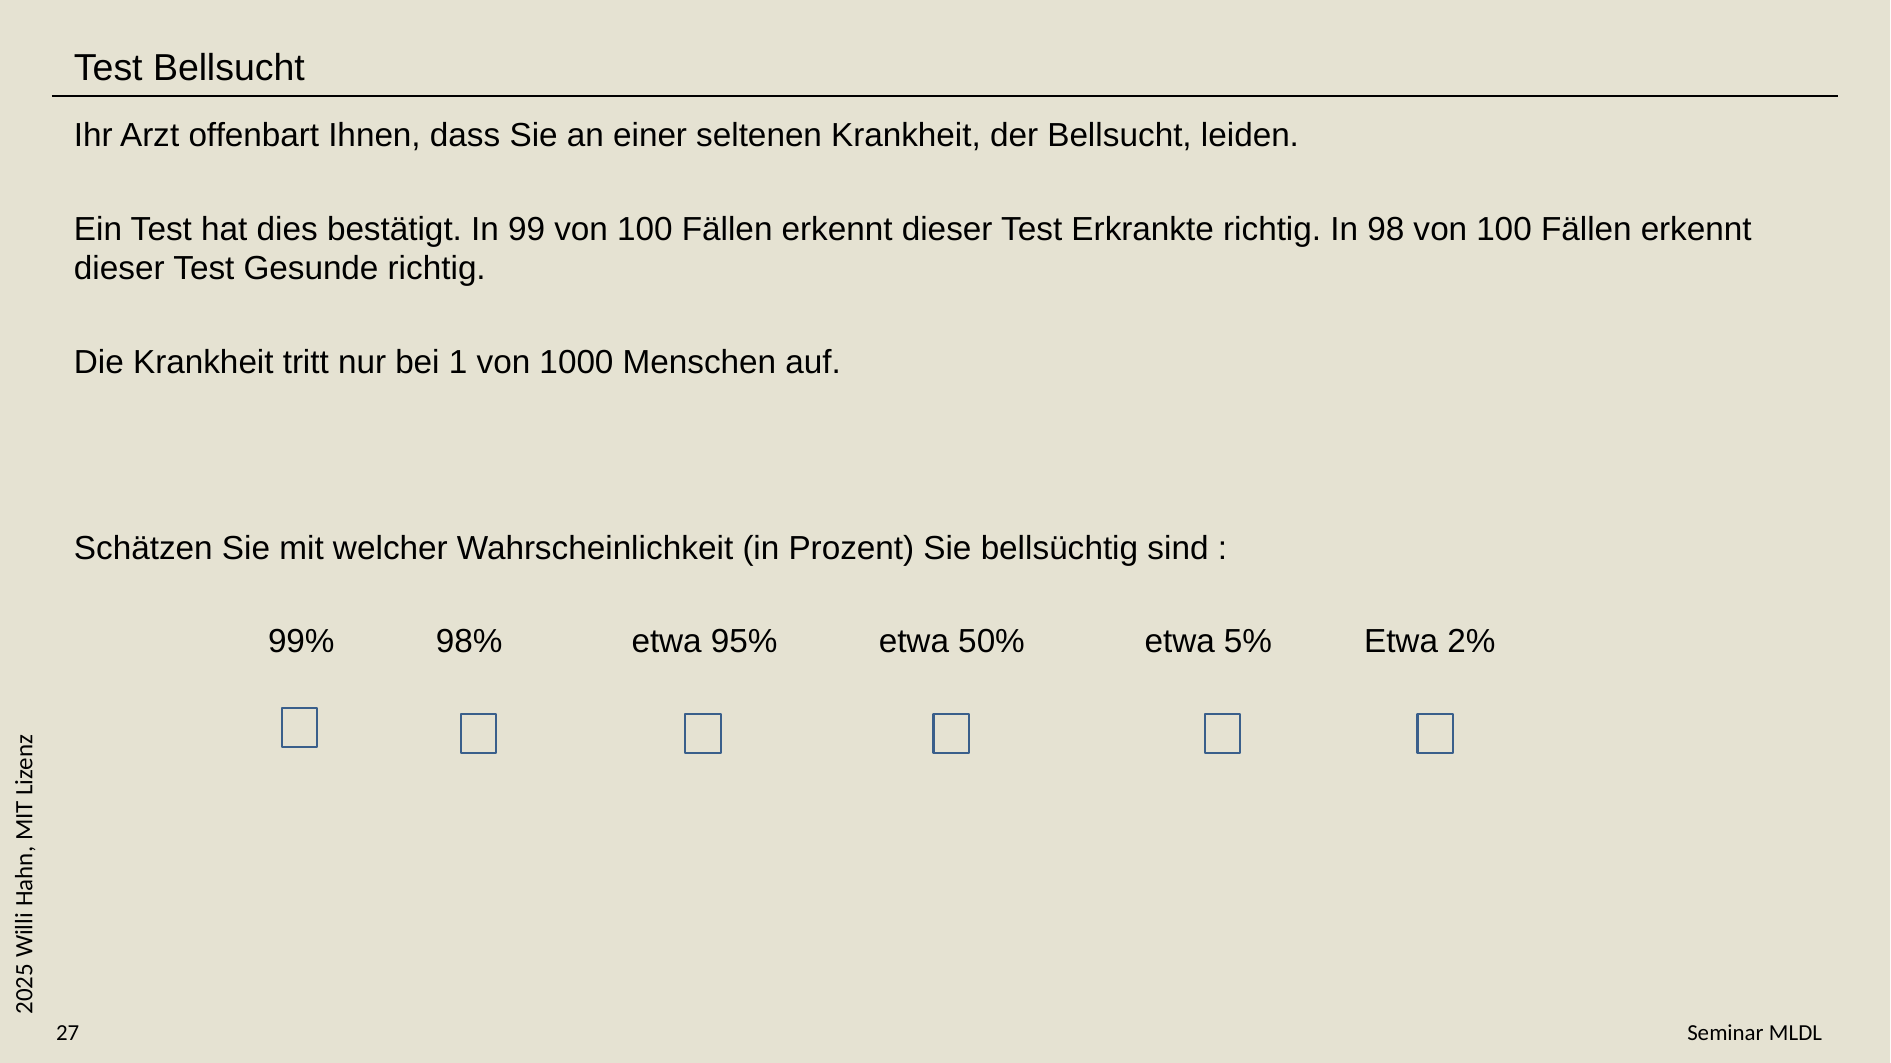

Test Bellsucht
Ihr Arzt offenbart Ihnen, dass Sie an einer seltenen Krankheit, der Bellsucht, leiden.

Ein Test hat dies bestätigt. In 99 von 100 Fällen erkennt dieser Test Erkrankte richtig. In 98 von 100 Fällen erkennt dieser Test Gesunde richtig.

Die Krankheit tritt nur bei 1 von 1000 Menschen auf.

Schätzen Sie mit welcher Wahrscheinlichkeit (in Prozent) Sie bellsüchtig sind :

                     99%           98%              etwa 95%           etwa 50%             etwa 5%          Etwa 2%